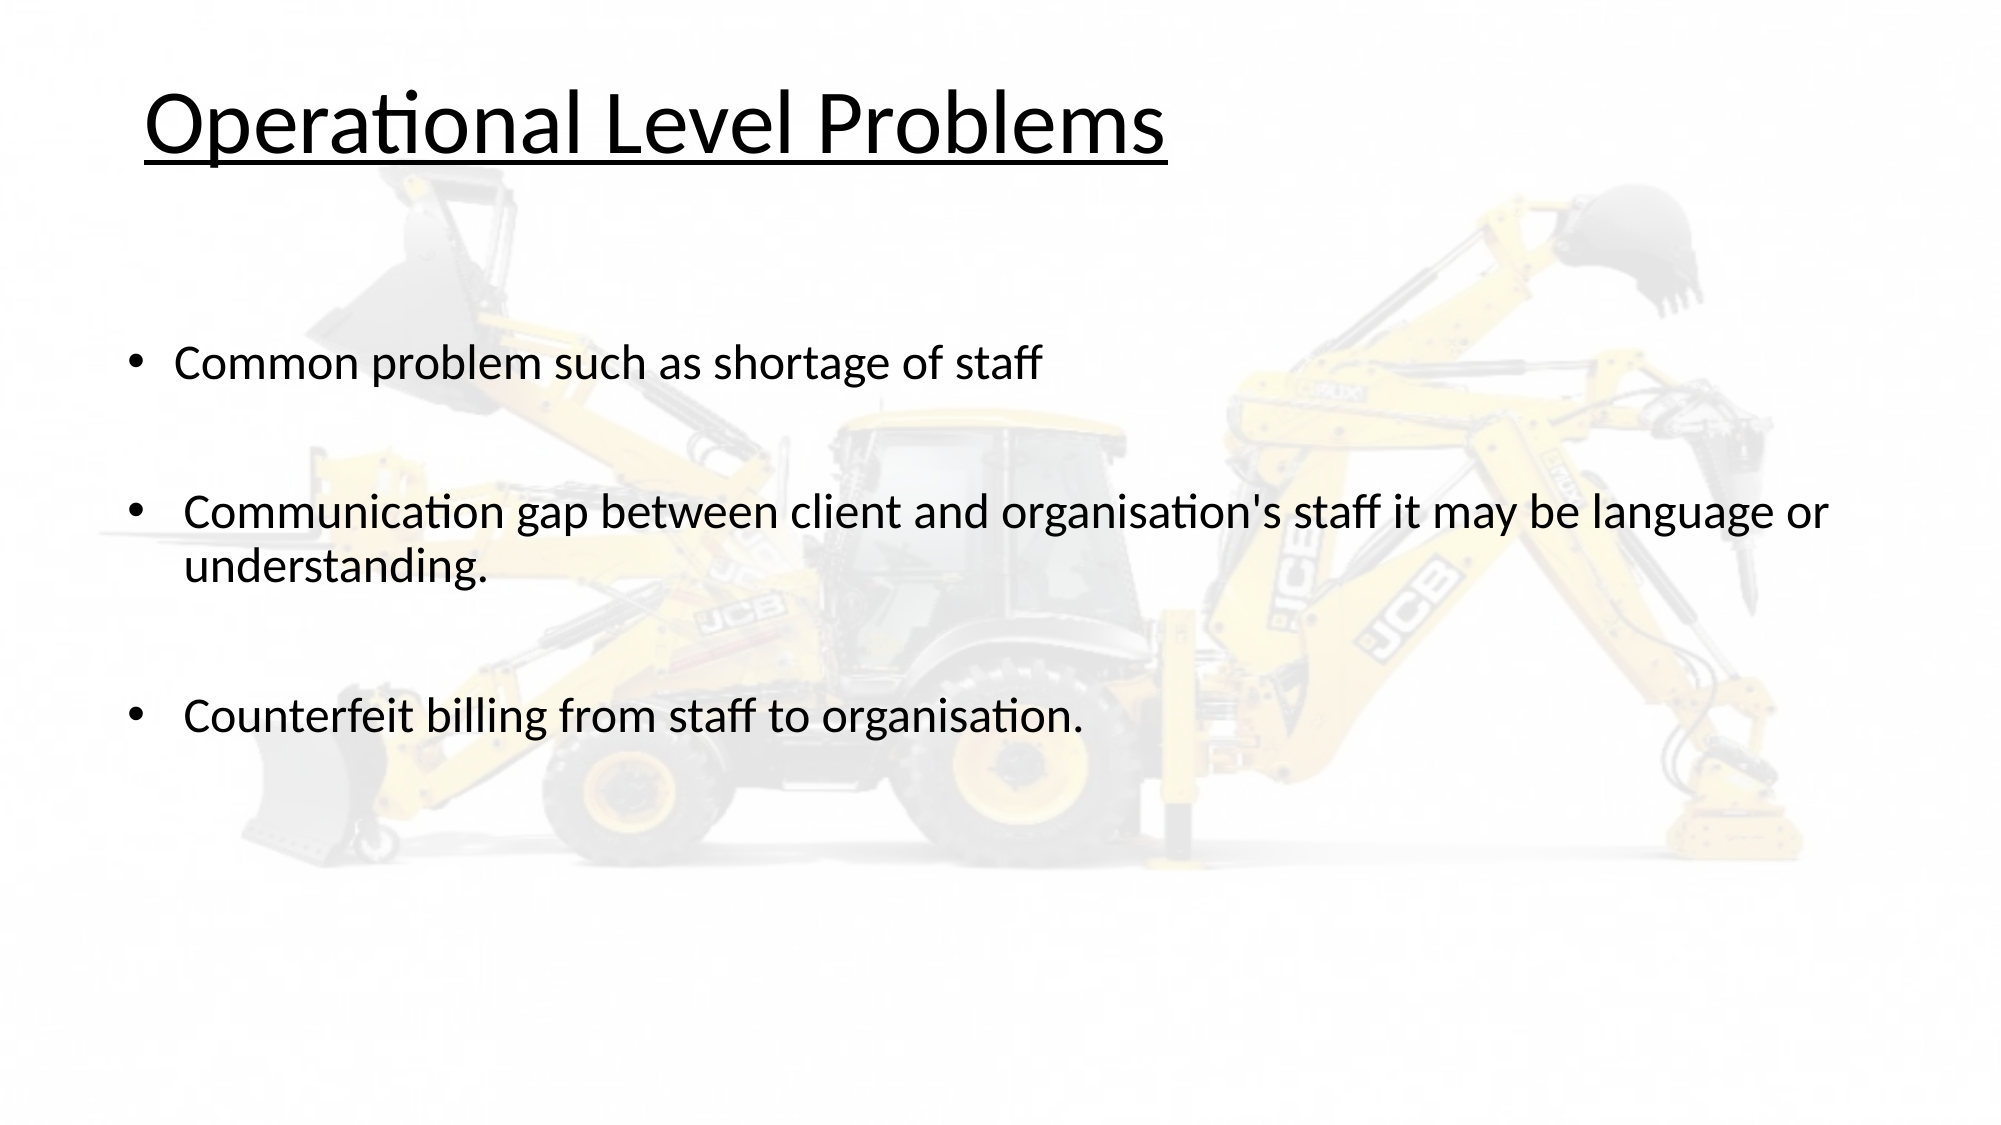

# Operational Level Problems
Common problem such as shortage of staff

Communication gap between client and organisation's staff it may be language or understanding.

Counterfeit billing from staff to organisation.